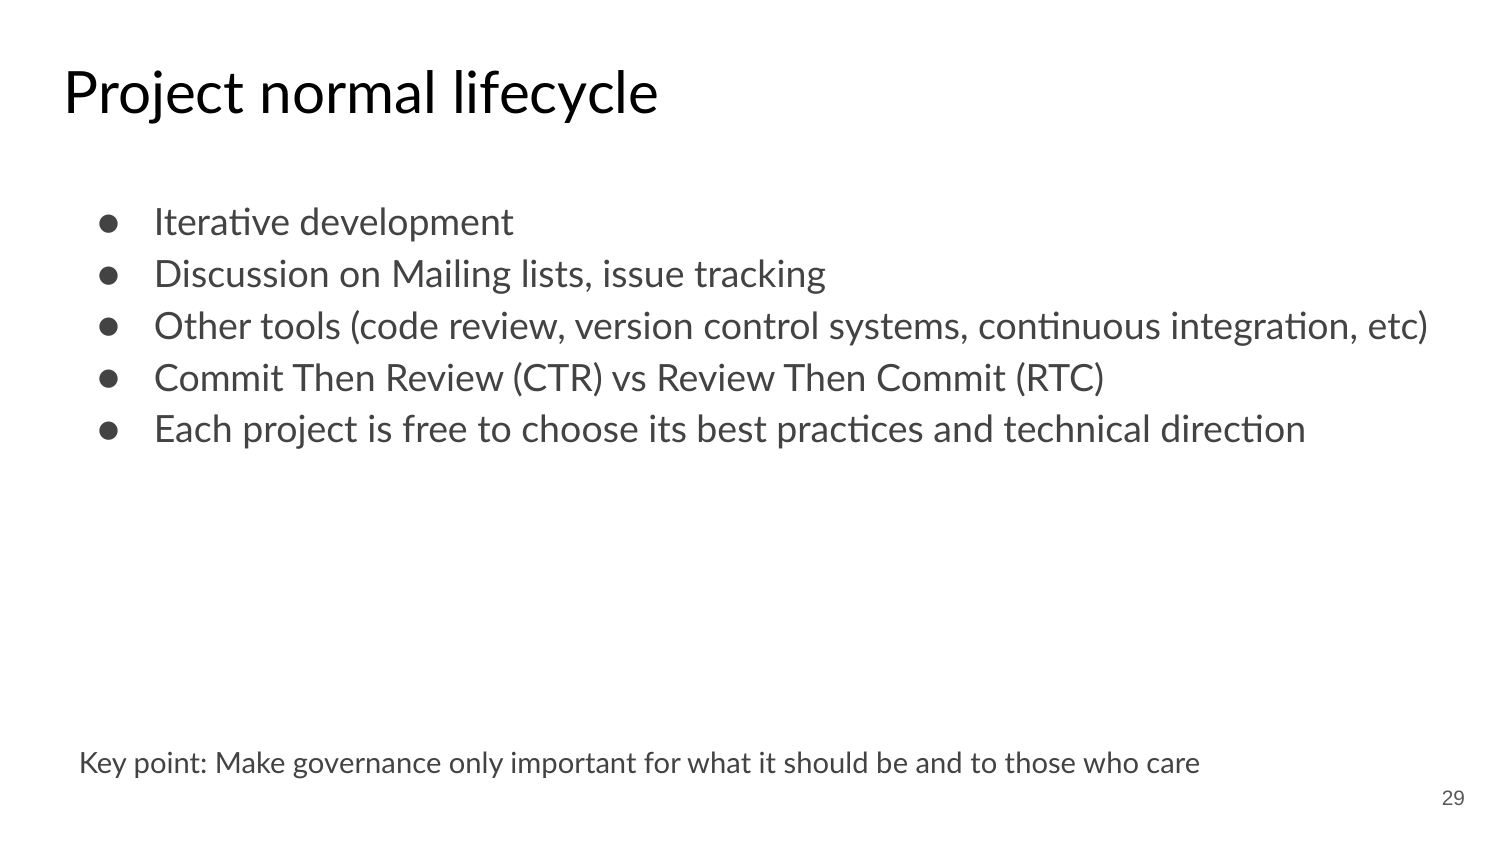

# Project normal lifecycle
Iterative development
Discussion on Mailing lists, issue tracking
Other tools (code review, version control systems, continuous integration, etc)
Commit Then Review (CTR) vs Review Then Commit (RTC)
Each project is free to choose its best practices and technical direction

Key point: Make governance only important for what it should be and to those who care

29